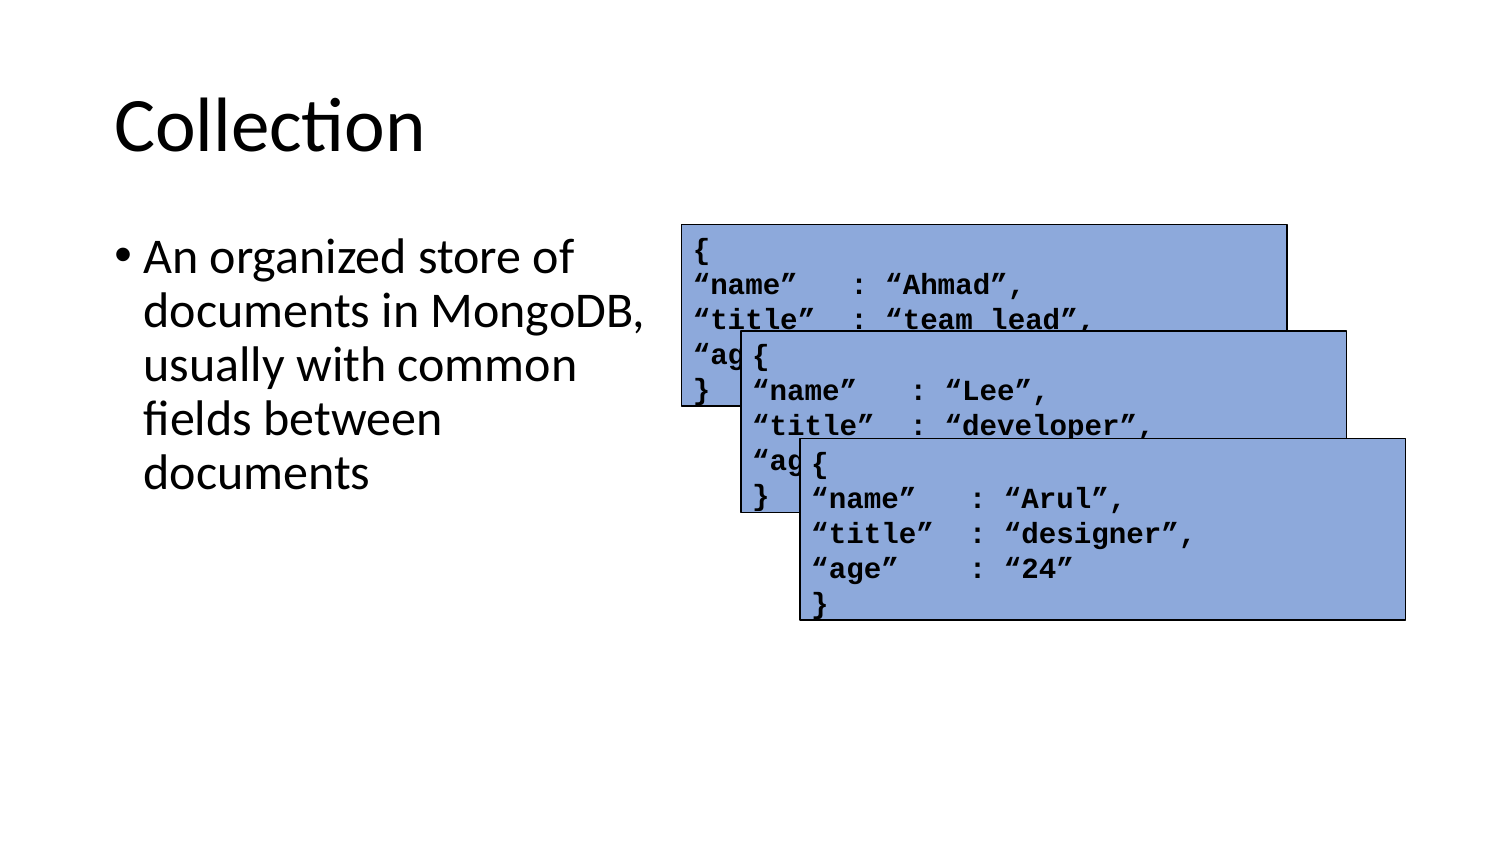

# Collection
An organized store of documents in MongoDB, usually with common fields between documents
{
“name”   : “Ahmad”,
“title”  : “team lead”,
“age”    : “26”
}
{
“name”   : “Lee”,
“title”  : “developer”,
“age”    : “25”
}
{
“name”   : “Arul”,
“title”  : “designer”,
“age”    : “24”
}